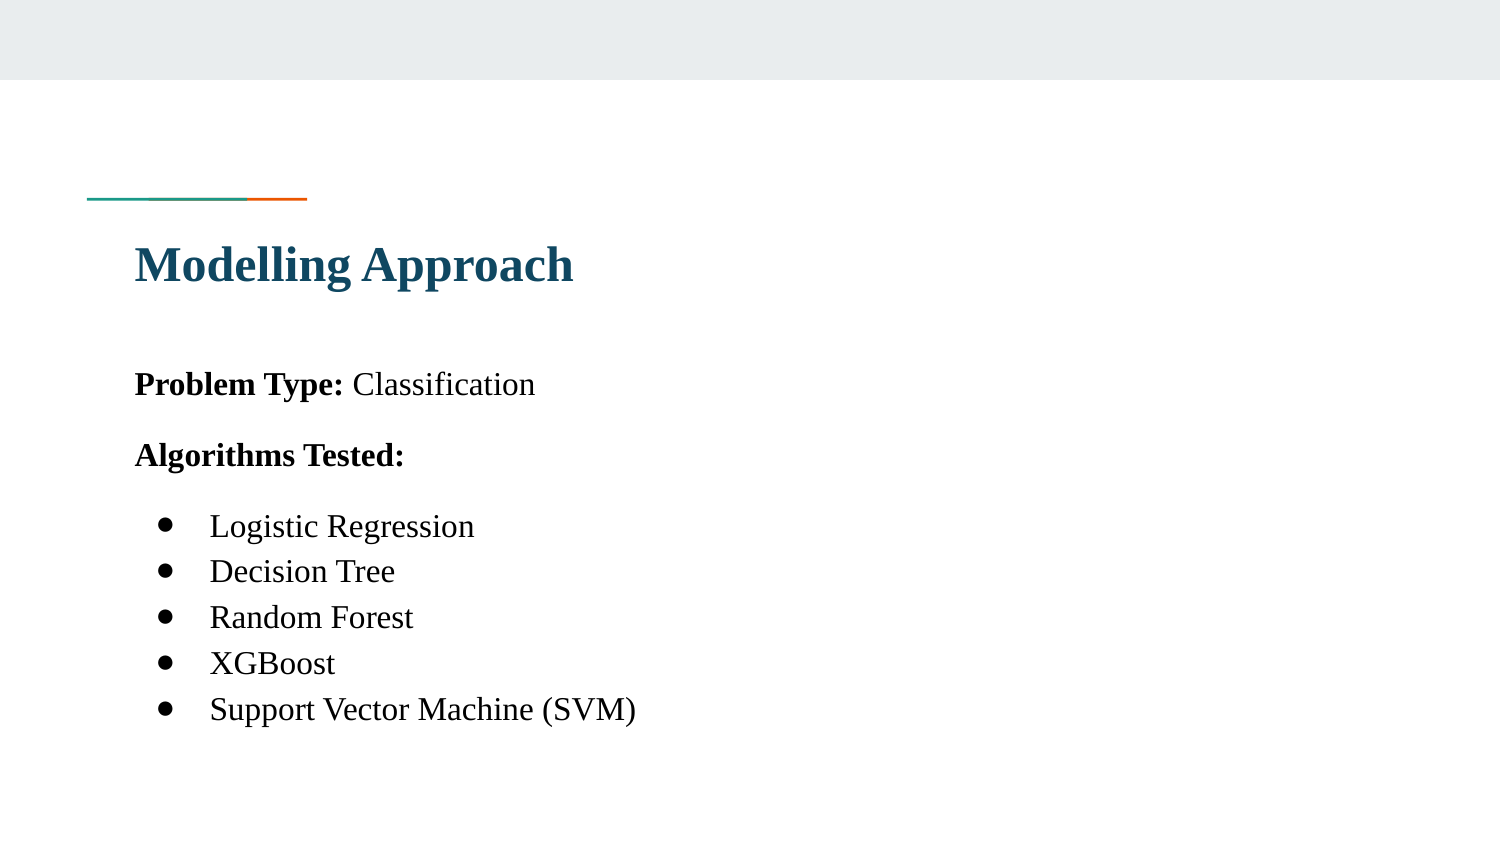

# Modelling Approach
Problem Type: Classification
Algorithms Tested:
Logistic Regression
Decision Tree
Random Forest
XGBoost
Support Vector Machine (SVM)